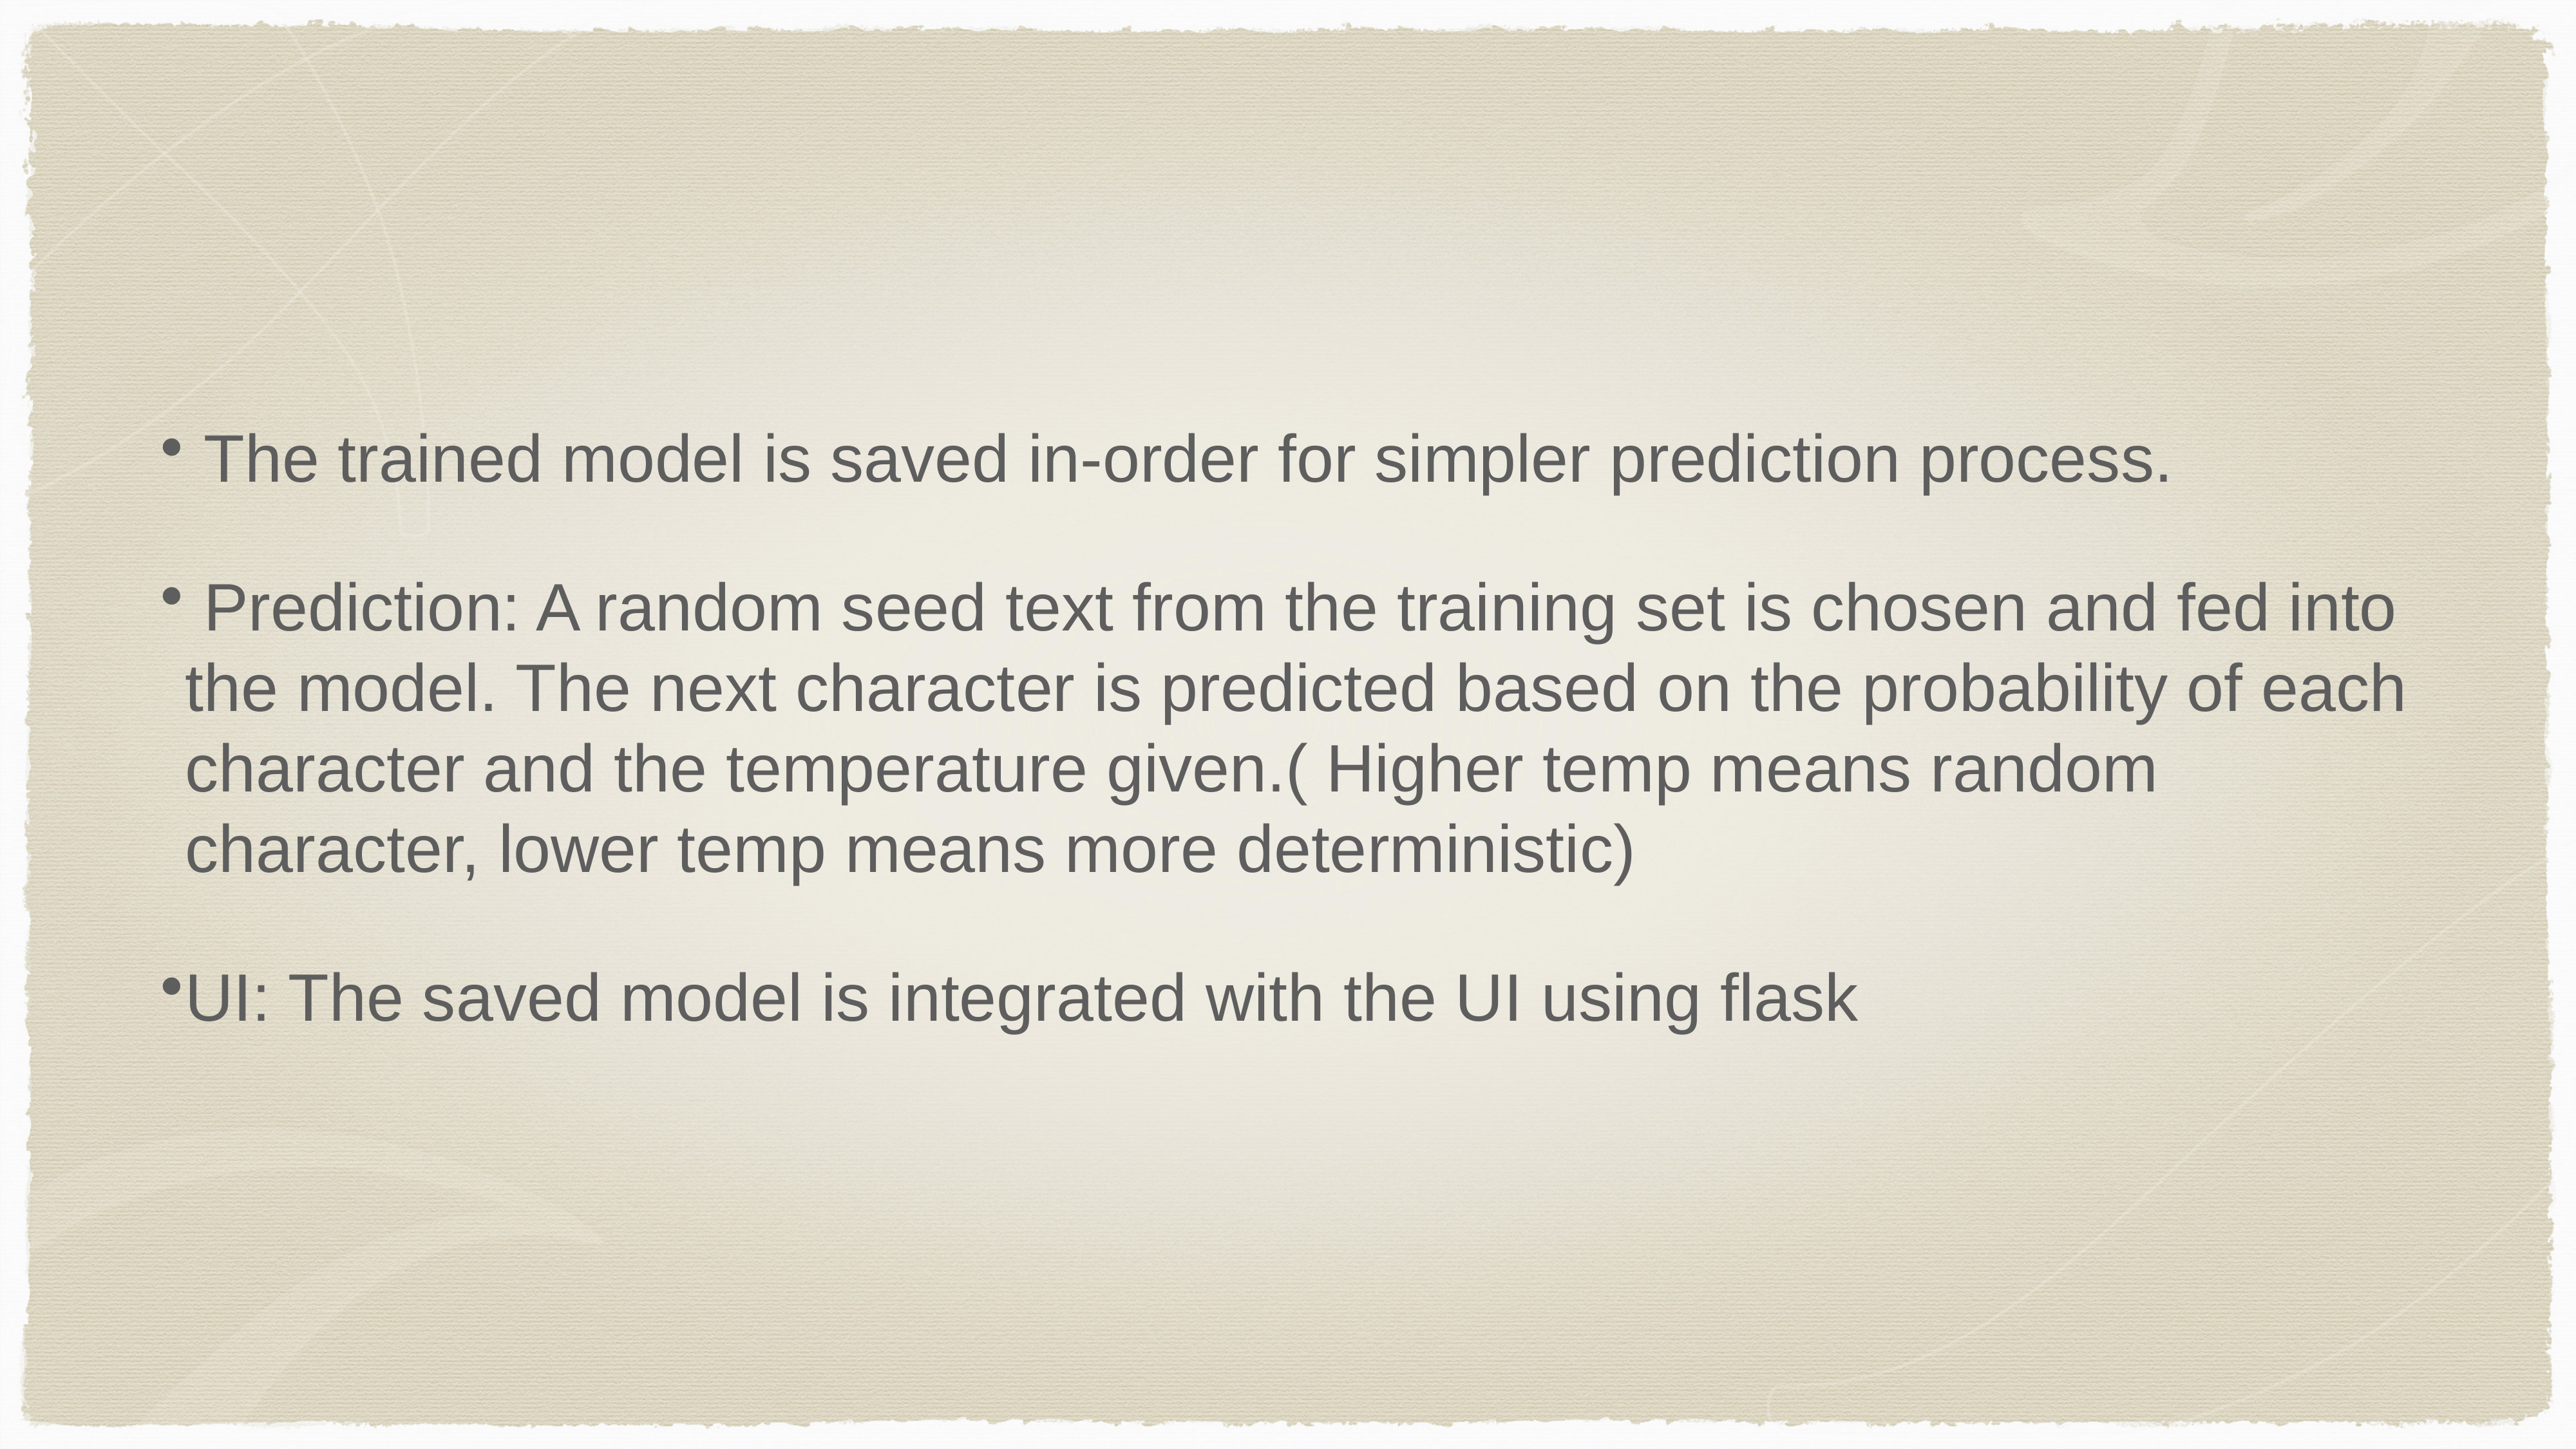

The trained model is saved in-order for simpler prediction process.
 Prediction: A random seed text from the training set is chosen and fed into the model. The next character is predicted based on the probability of each character and the temperature given.( Higher temp means random character, lower temp means more deterministic)
UI: The saved model is integrated with the UI using flask